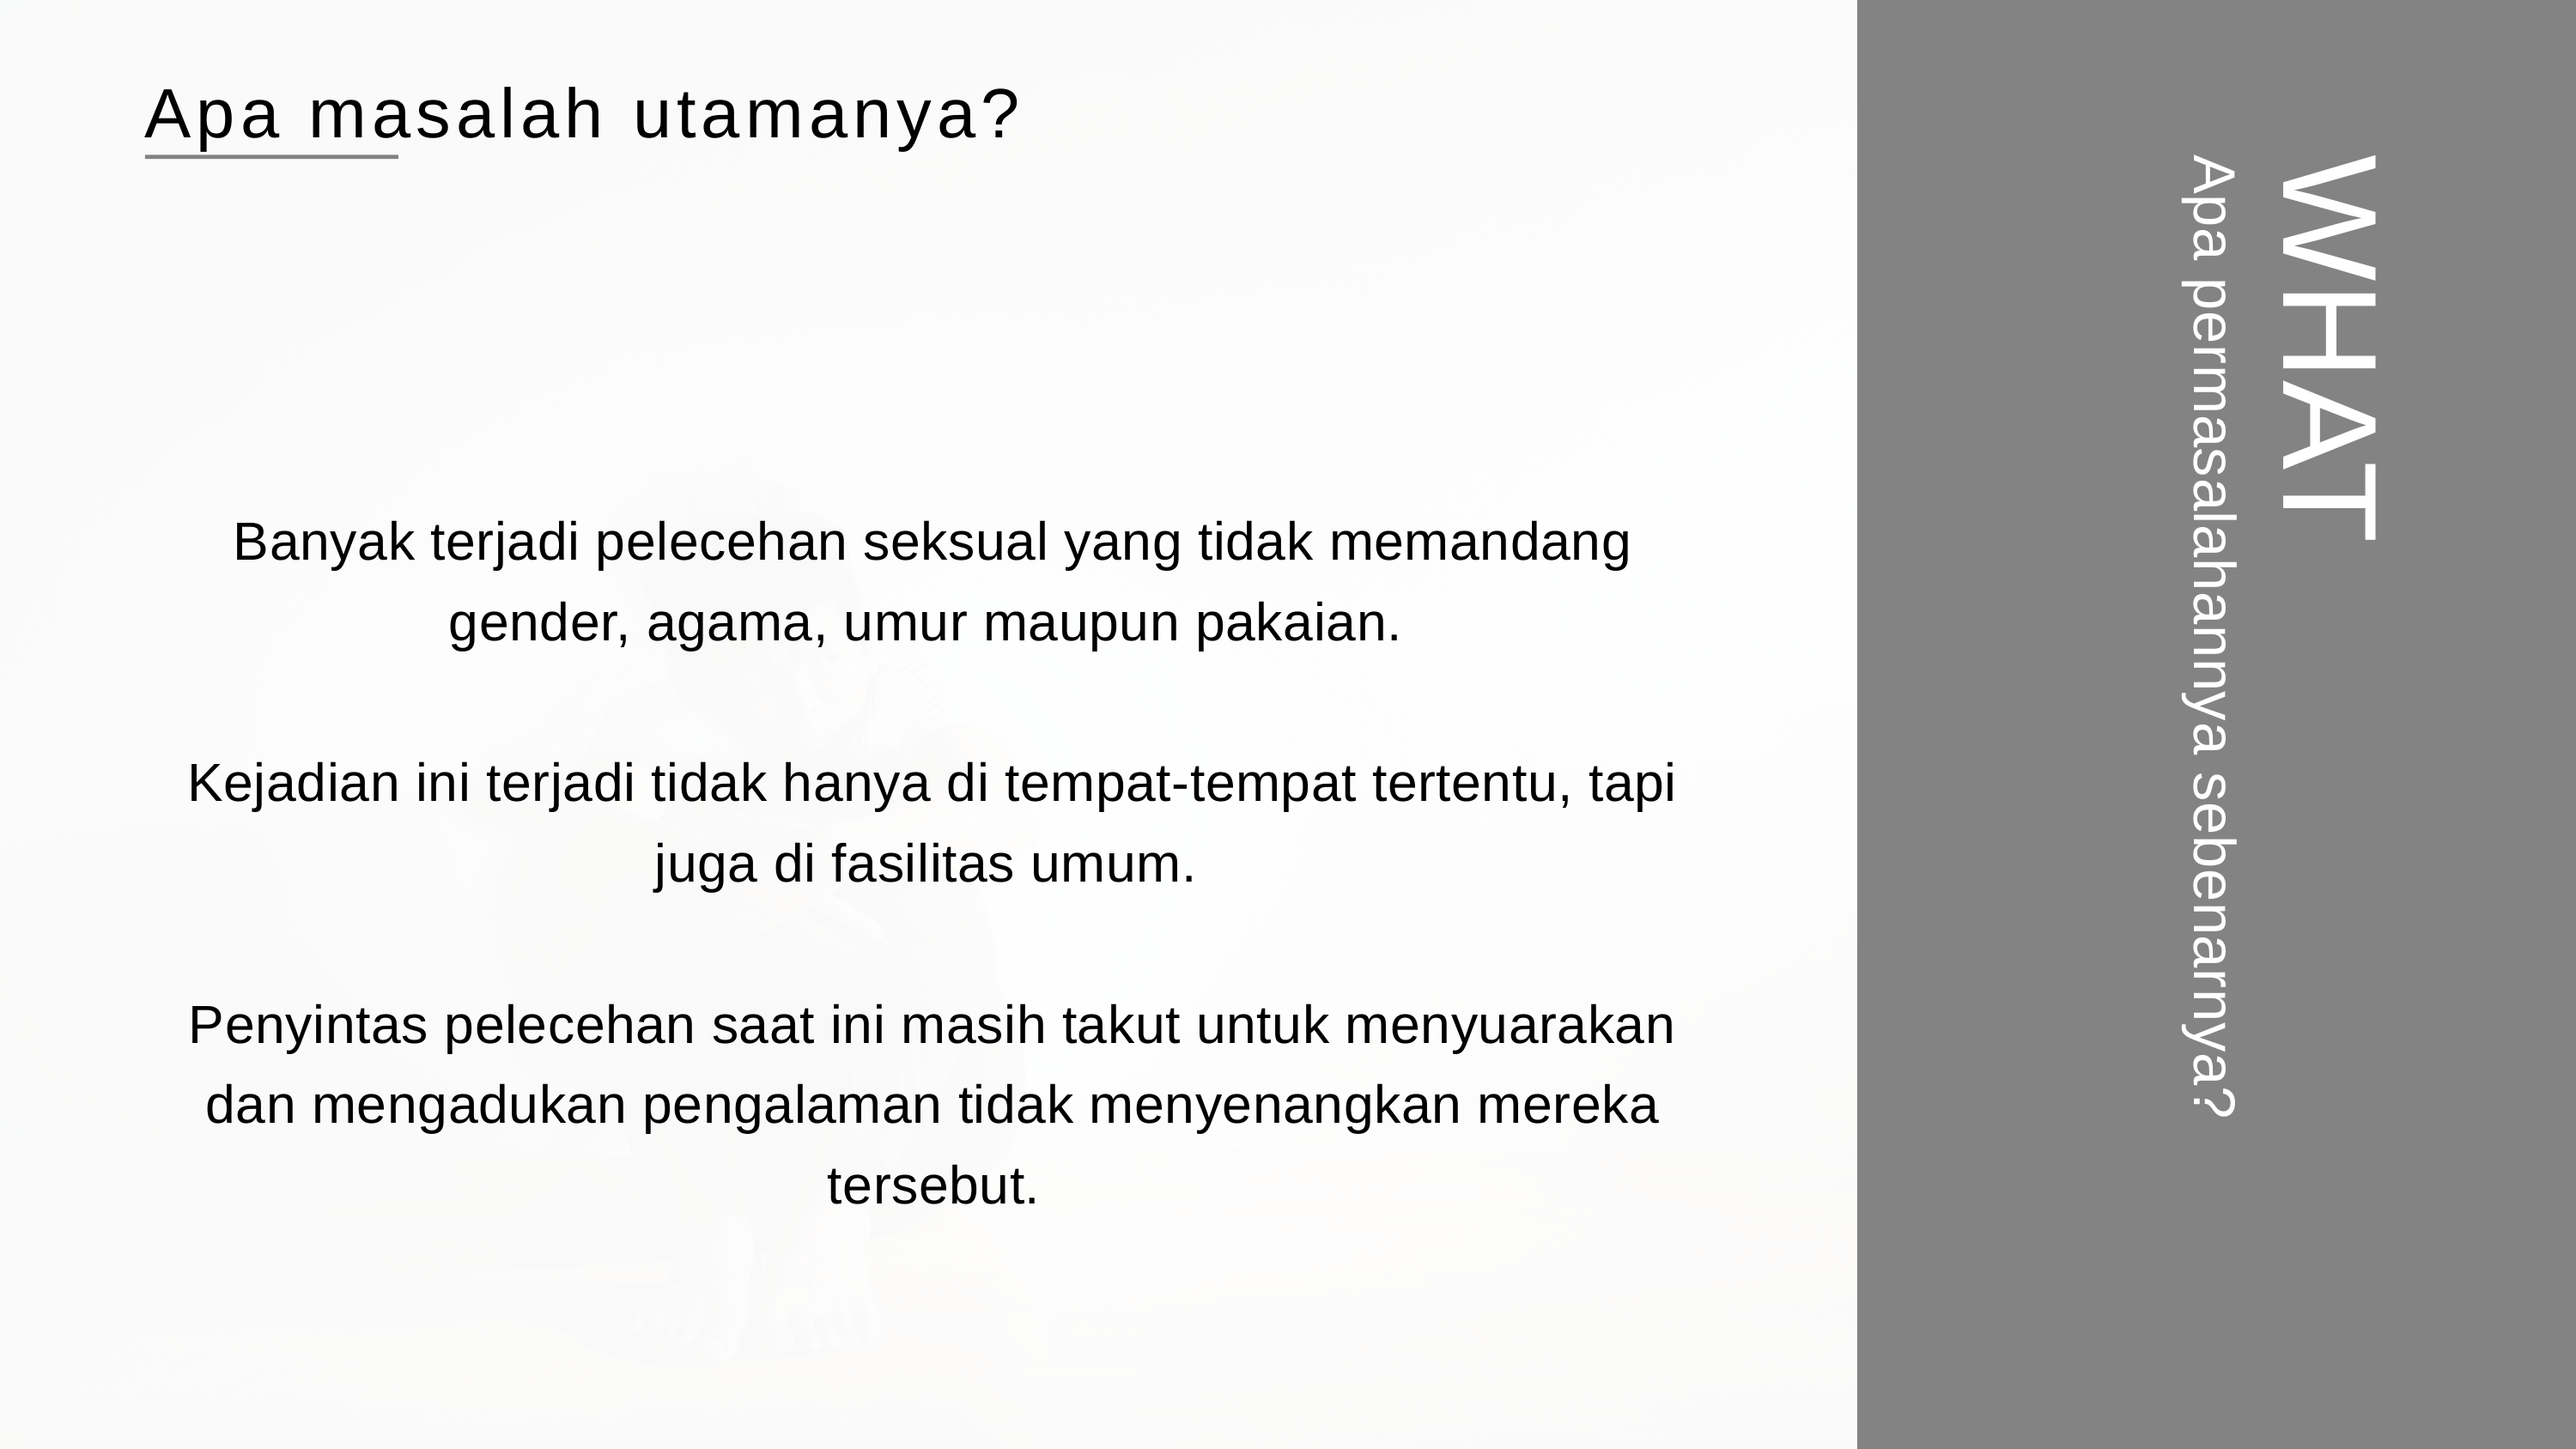

Apa masalah utamanya?

Banyak terjadi pelecehan seksual yang tidak memandang gender, agama, umur maupun pakaian.

Kejadian ini terjadi tidak hanya di tempat-tempat tertentu, tapi juga di fasilitas umum.

Penyintas pelecehan saat ini masih takut untuk menyuarakan dan mengadukan pengalaman tidak menyenangkan mereka tersebut.
WHAT
Apa permasalahannya sebenarnya?